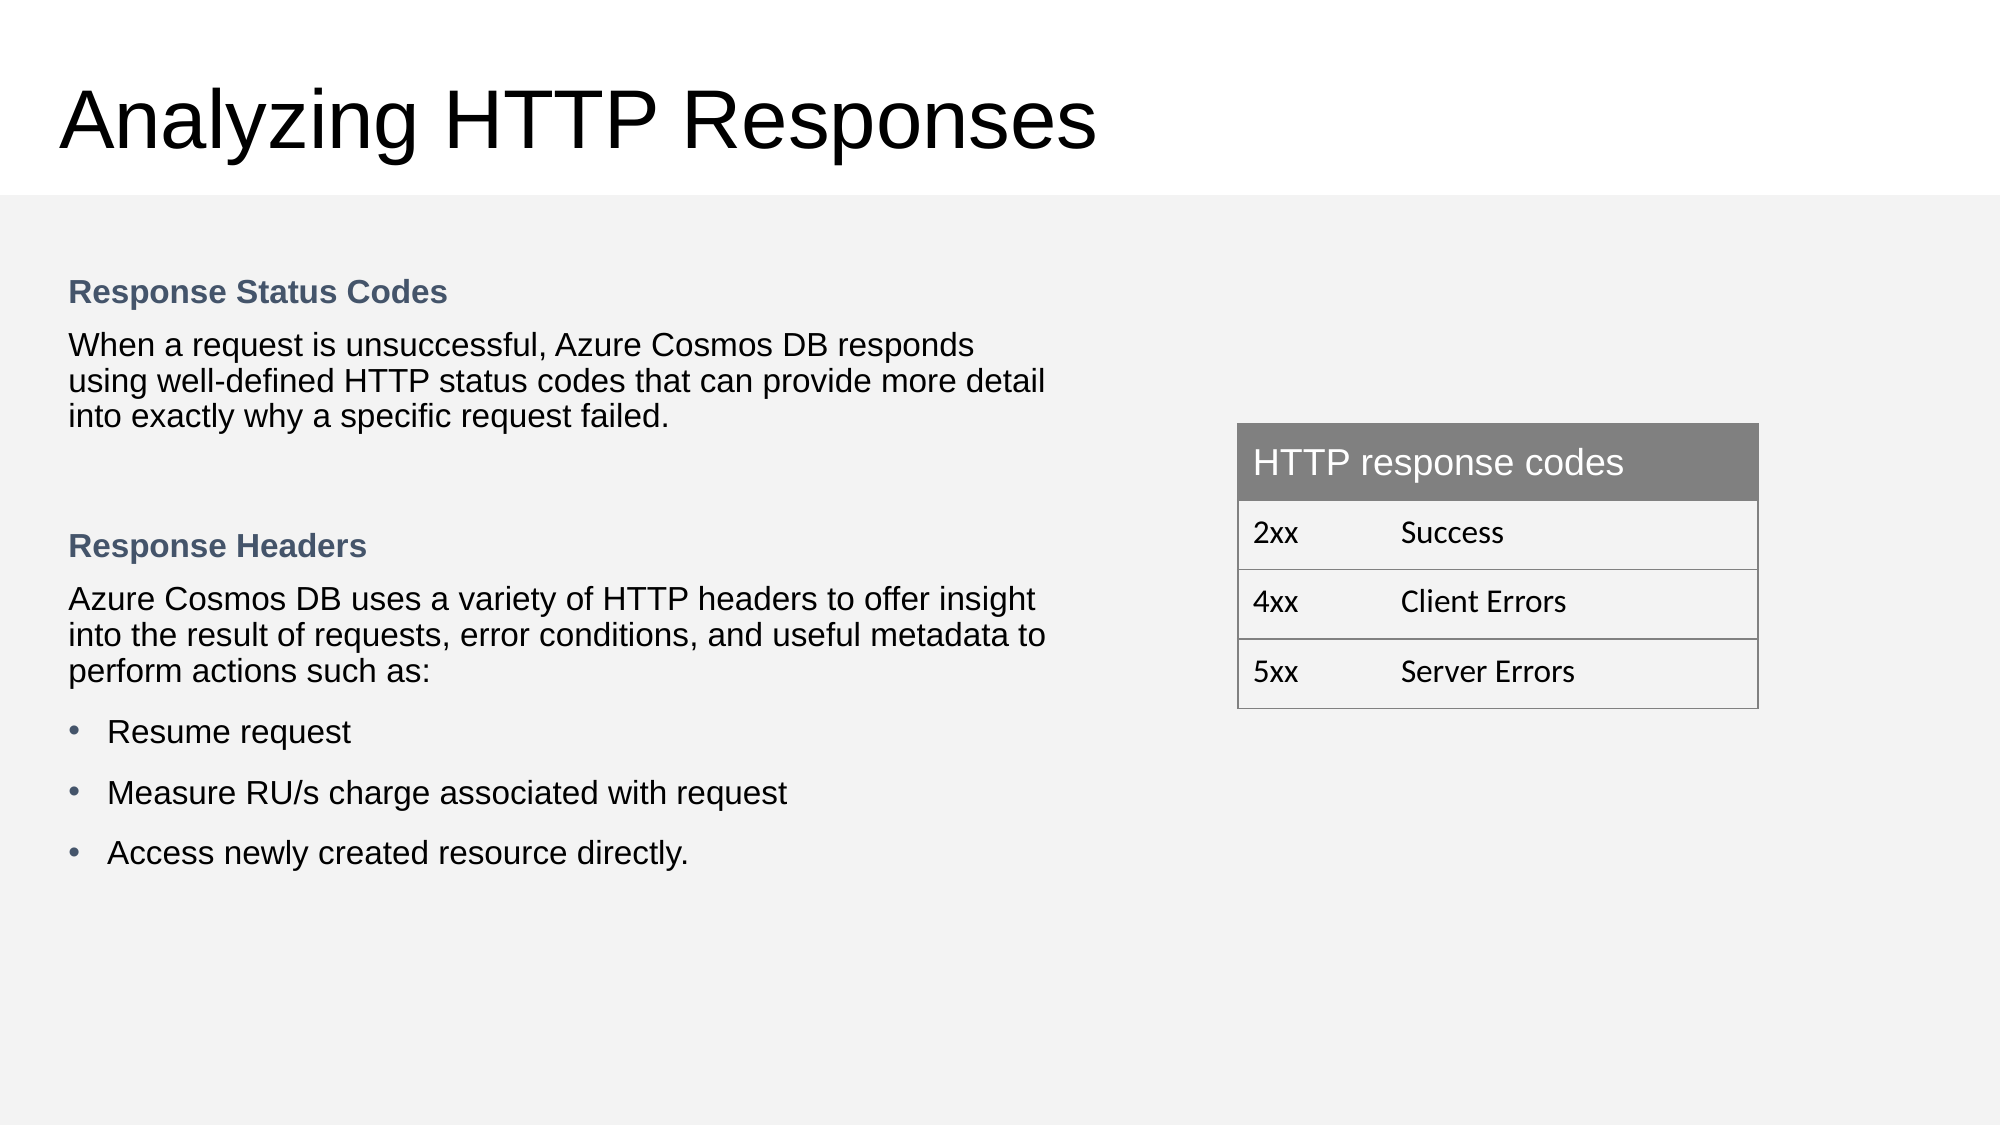

# Analyzing HTTP Responses
Response Status Codes
When a request is unsuccessful, Azure Cosmos DB responds using well-defined HTTP status codes that can provide more detail into exactly why a specific request failed.

Response Headers
Azure Cosmos DB uses a variety of HTTP headers to offer insight into the result of requests, error conditions, and useful metadata to perform actions such as:
Resume request
Measure RU/s charge associated with request
Access newly created resource directly.
| HTTP response codes |  |
| --- | --- |
| 2xx | Success |
| 4xx | Client Errors |
| 5xx | Server Errors |